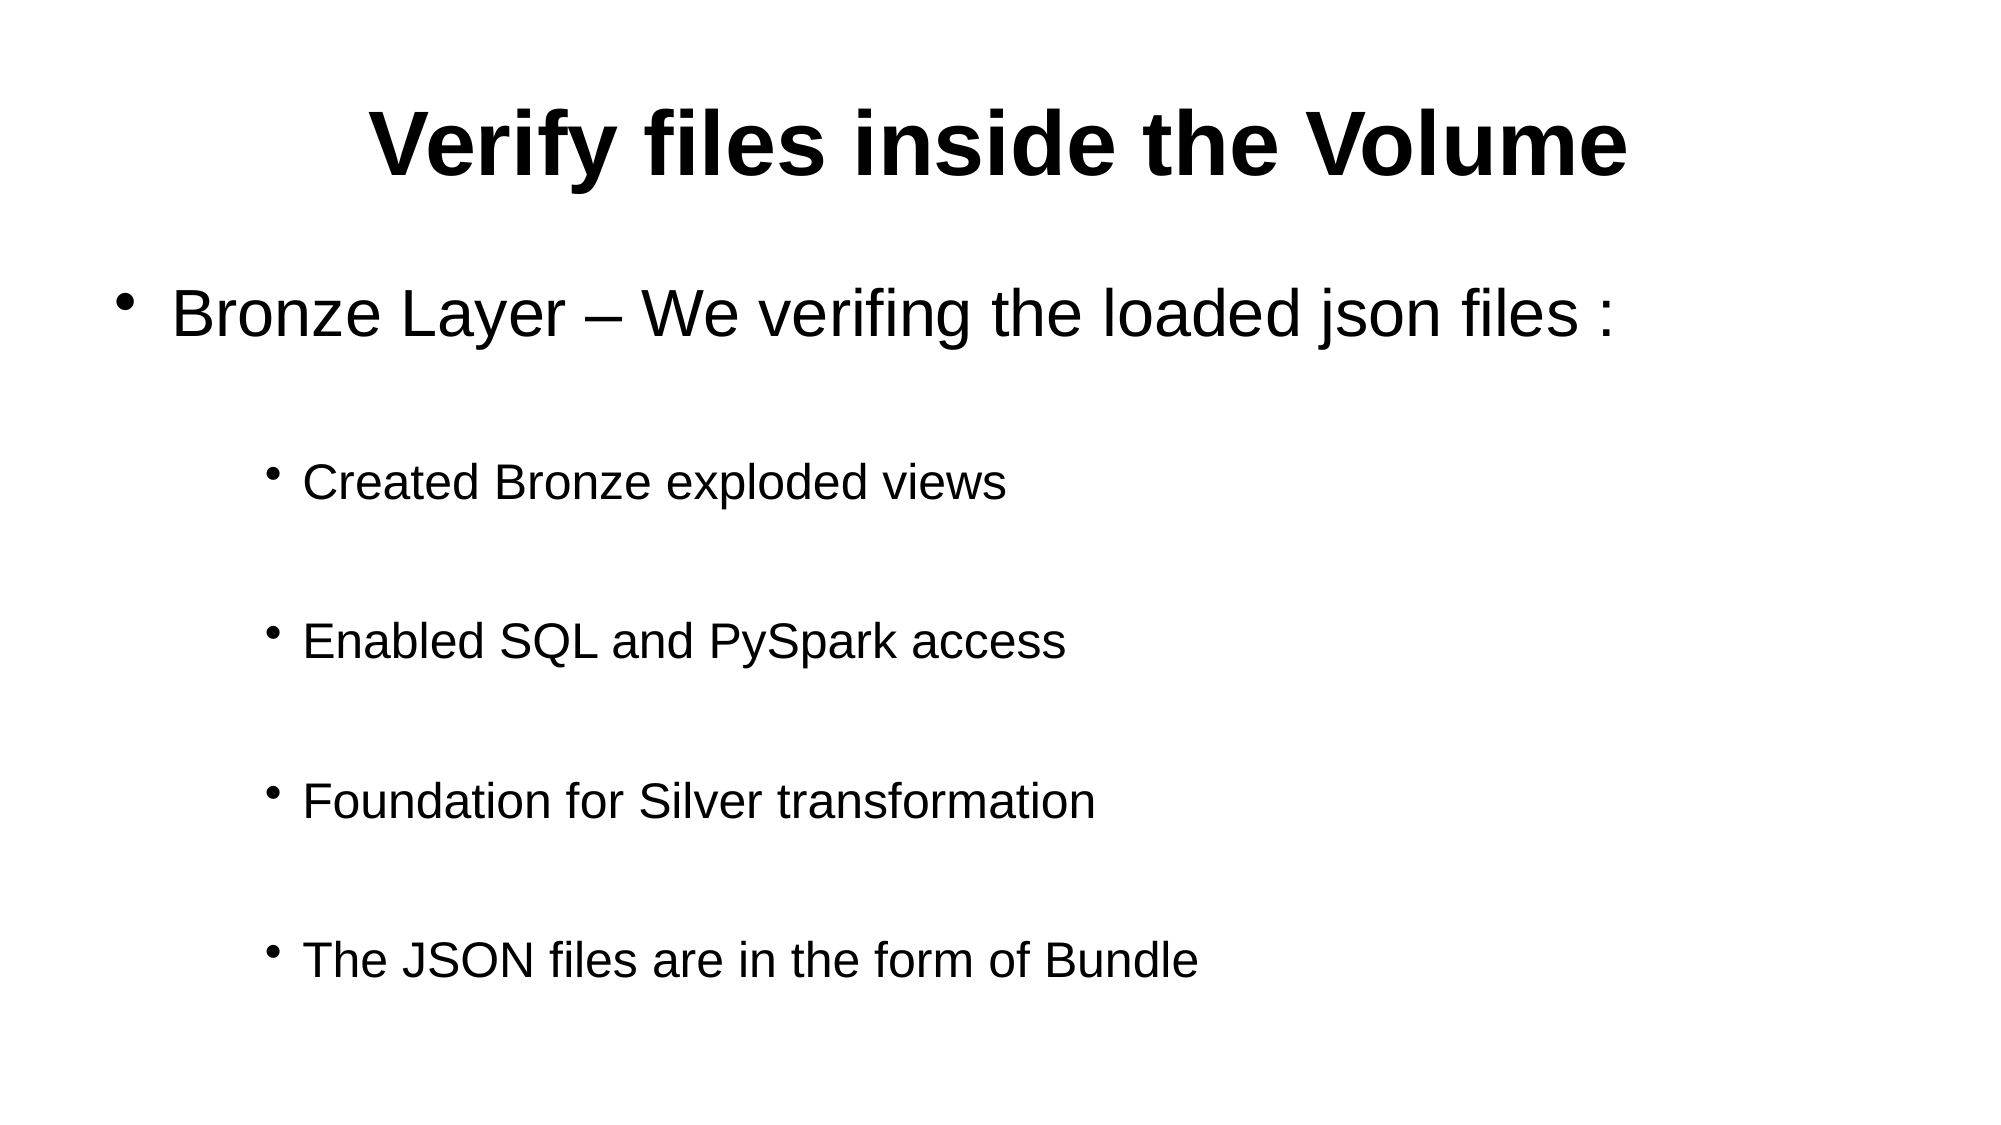

# Verify files inside the Volume
Bronze Layer – We verifing the loaded json files :

Created Bronze exploded views

Enabled SQL and PySpark access

Foundation for Silver transformation

The JSON files are in the form of Bundle